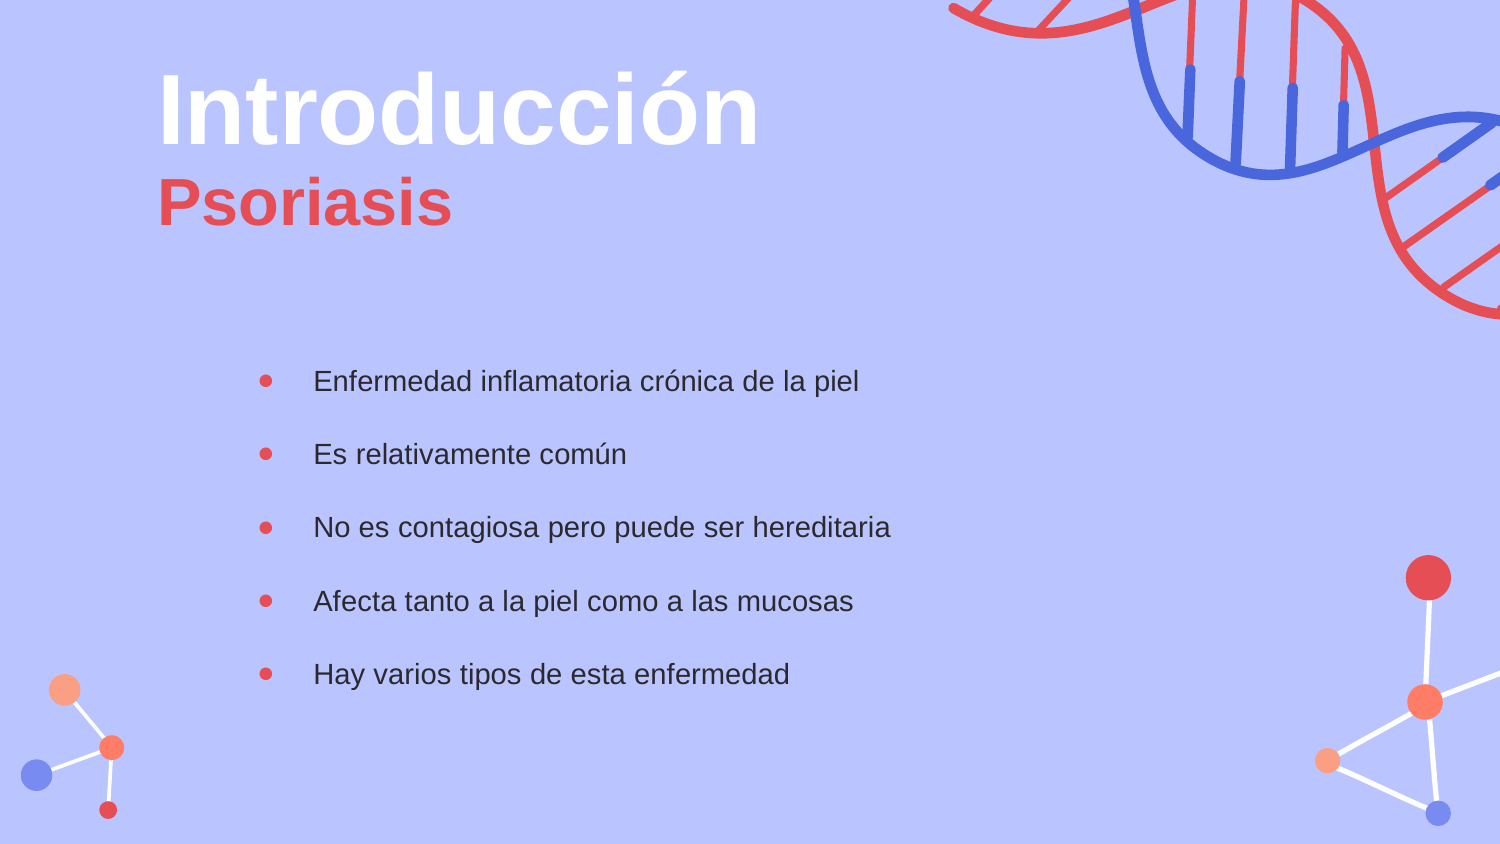

# Introducción
Psoriasis
Enfermedad inflamatoria crónica de la piel
Es relativamente común
No es contagiosa pero puede ser hereditaria
Afecta tanto a la piel como a las mucosas
Hay varios tipos de esta enfermedad